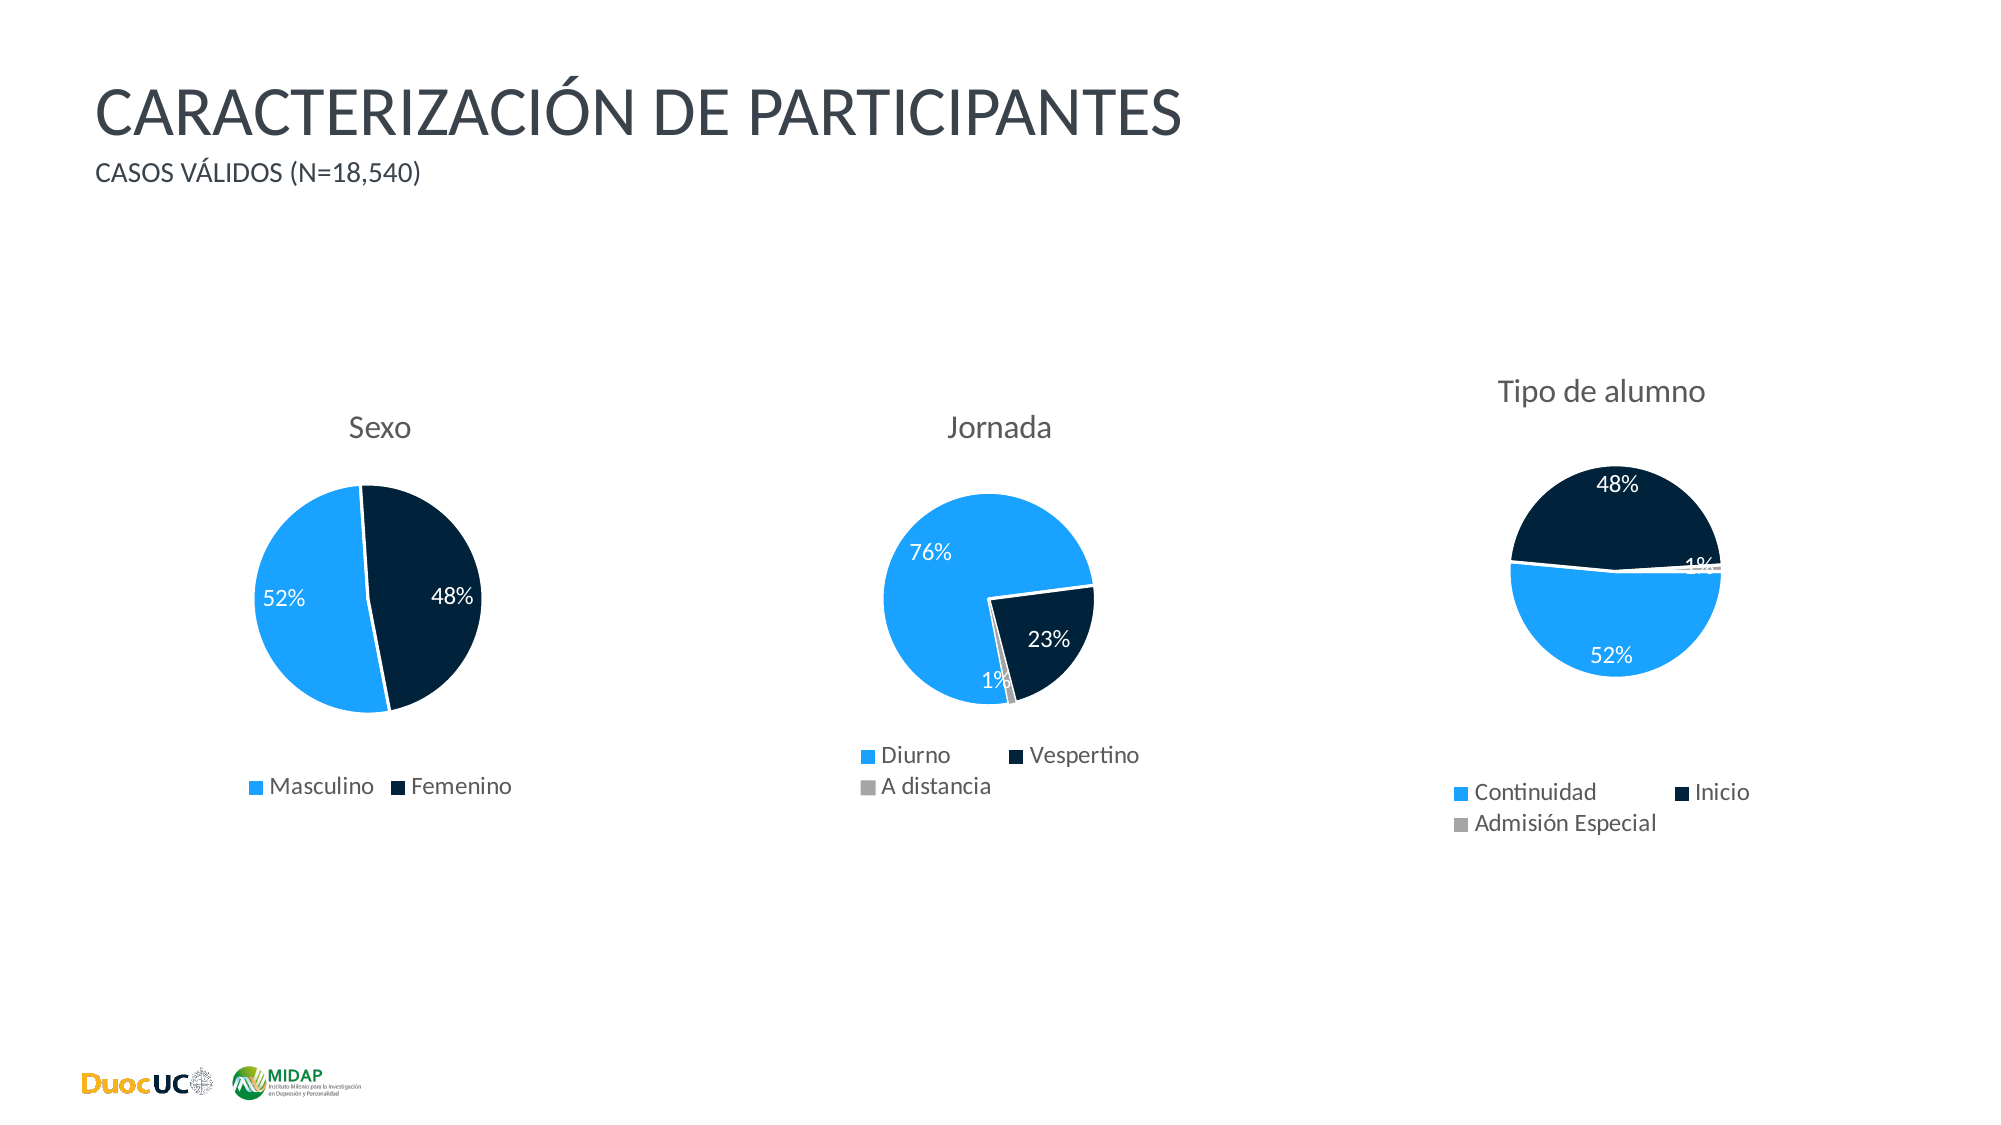

# Caracterización de participantes
CASOS VÁLIDOS (N=18,540)

### Chart: Tipo de alumno

| Category | Porcentaje |
|---|---|
| Continuidad | 0.52 |
| Inicio | 0.48 |
| Admisión Especial | 0.01 |

### Chart: Sexo

| Category | Porcentaje |
|---|---|
| Masculino | 0.52 |
| Femenino | 0.48 |

### Chart: Jornada

| Category | Porcentaje |
|---|---|
| Diurno | 0.76 |
| Vespertino | 0.23 |
| A distancia | 0.01 |